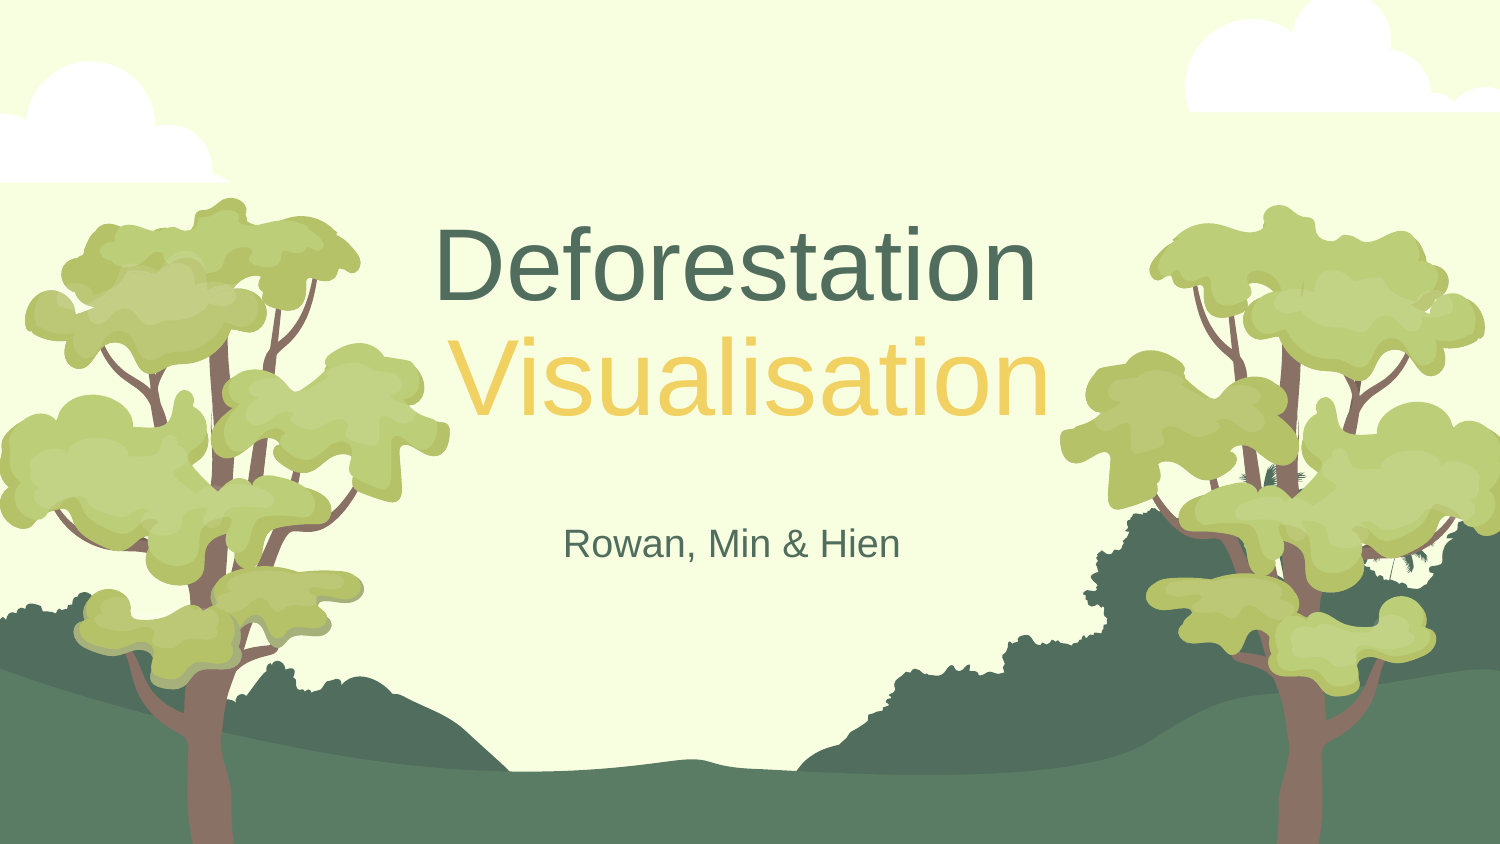

# Deforestation
Visualisation

Rowan, Min & Hien